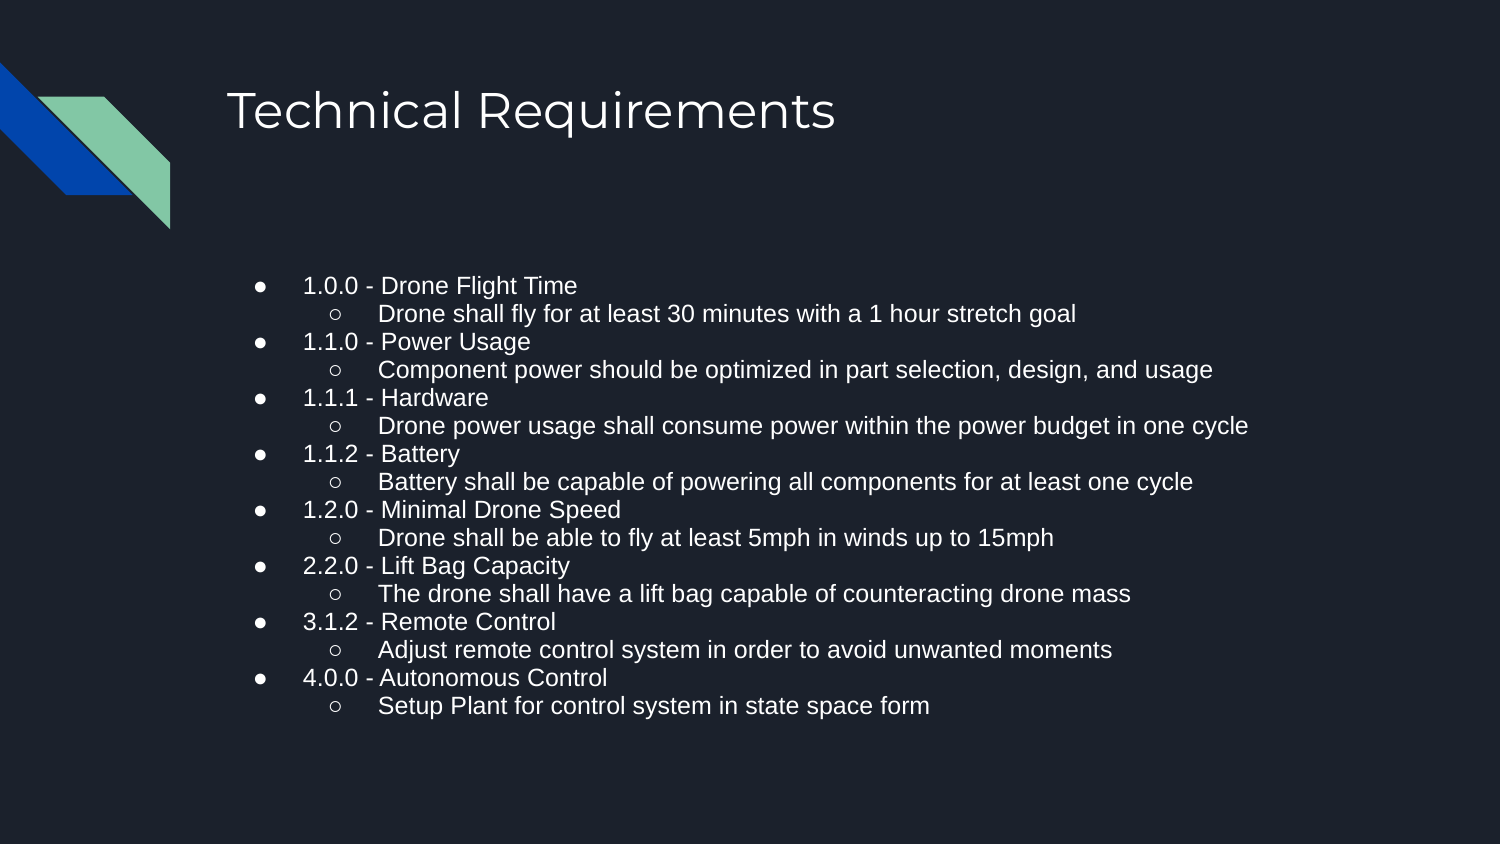

# Technical Requirements
1.0.0 - Drone Flight Time
Drone shall fly for at least 30 minutes with a 1 hour stretch goal
1.1.0 - Power Usage
Component power should be optimized in part selection, design, and usage
1.1.1 - Hardware
Drone power usage shall consume power within the power budget in one cycle
1.1.2 - Battery
Battery shall be capable of powering all components for at least one cycle
1.2.0 - Minimal Drone Speed
Drone shall be able to fly at least 5mph in winds up to 15mph
2.2.0 - Lift Bag Capacity
The drone shall have a lift bag capable of counteracting drone mass
3.1.2 - Remote Control
Adjust remote control system in order to avoid unwanted moments
4.0.0 - Autonomous Control
Setup Plant for control system in state space form